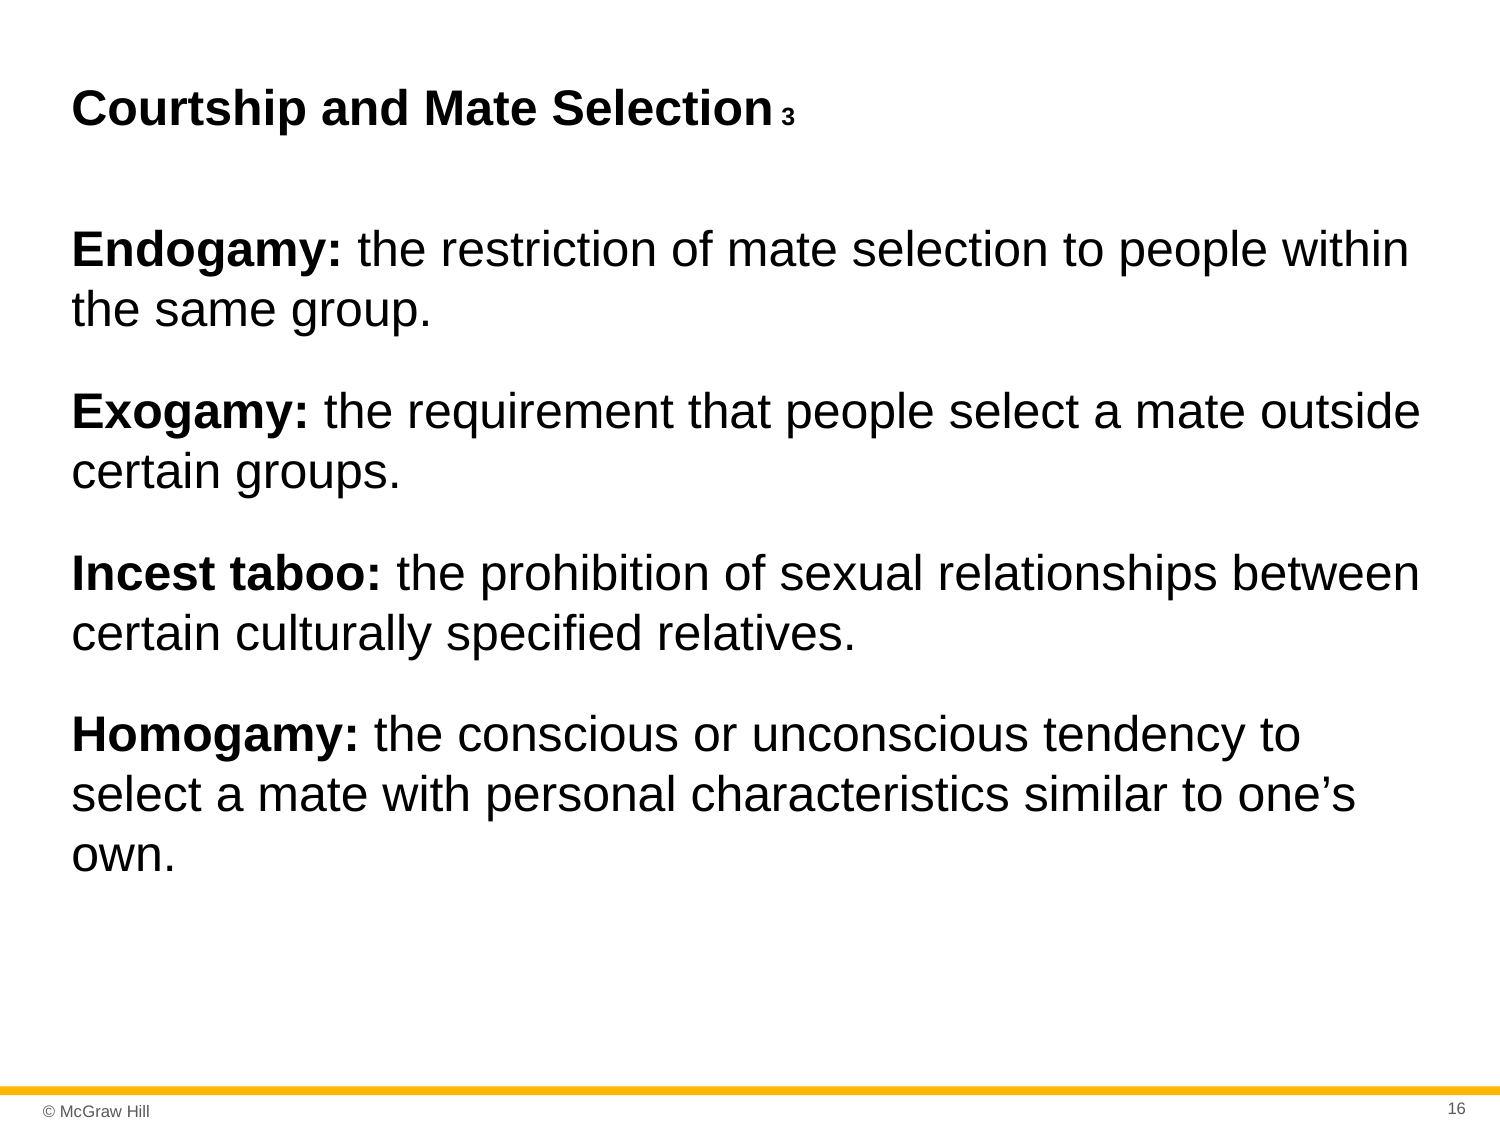

# Courtship and Mate Selection 3
Endogamy: the restriction of mate selection to people within the same group.
Exogamy: the requirement that people select a mate outside certain groups.
Incest taboo: the prohibition of sexual relationships between certain culturally specified relatives.
Homogamy: the conscious or unconscious tendency to select a mate with personal characteristics similar to one’s own.